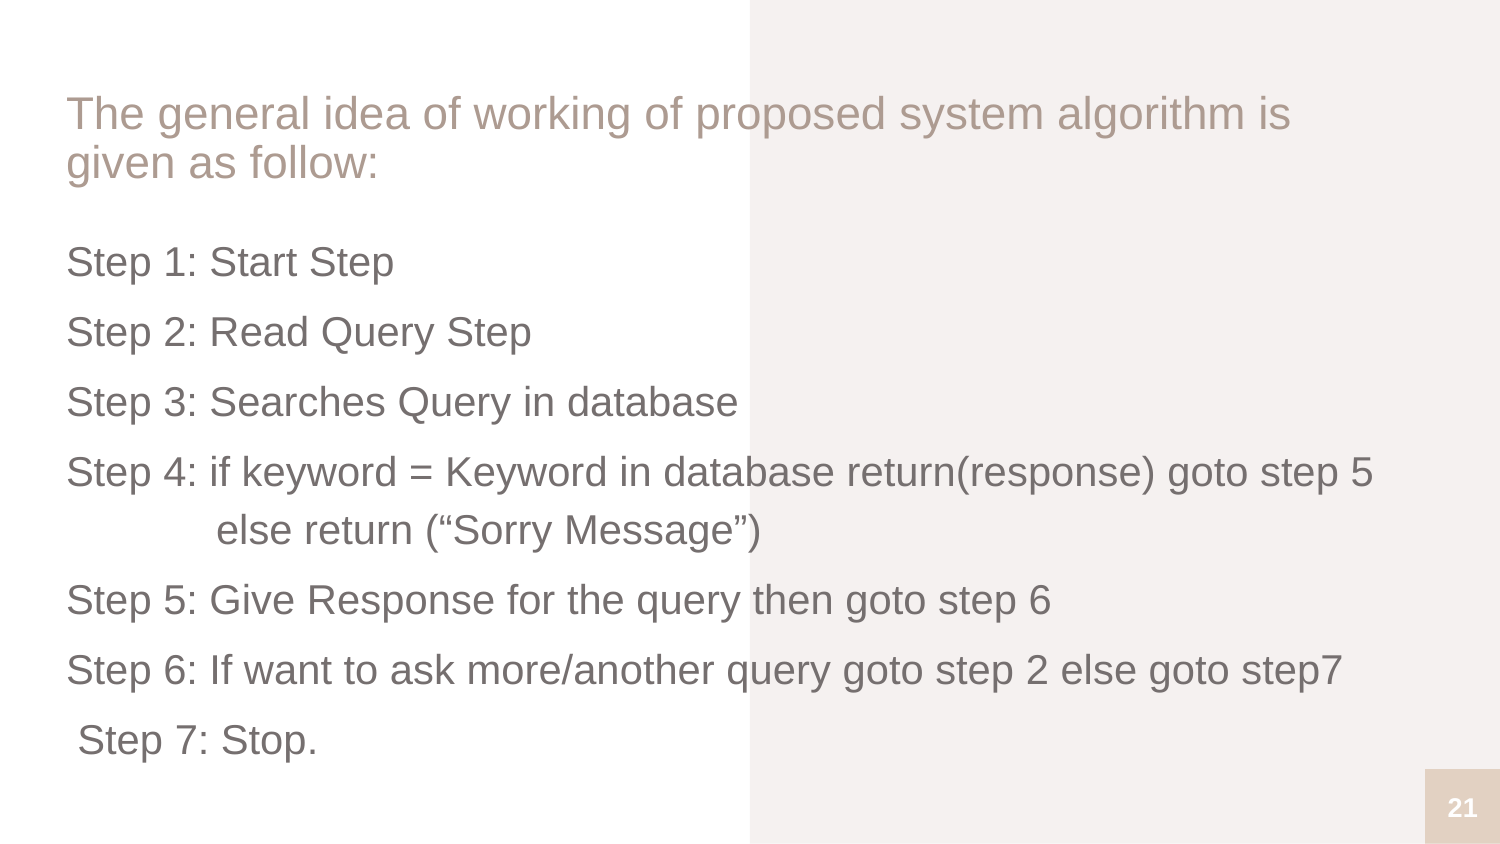

# The general idea of working of proposed system algorithm is given as follow:
Step 1: Start Step
Step 2: Read Query Step
Step 3: Searches Query in database
Step 4: if keyword = Keyword in database return(response) goto step 5 	else return (“Sorry Message”)
Step 5: Give Response for the query then goto step 6
Step 6: If want to ask more/another query goto step 2 else goto step7
 Step 7: Stop.
21